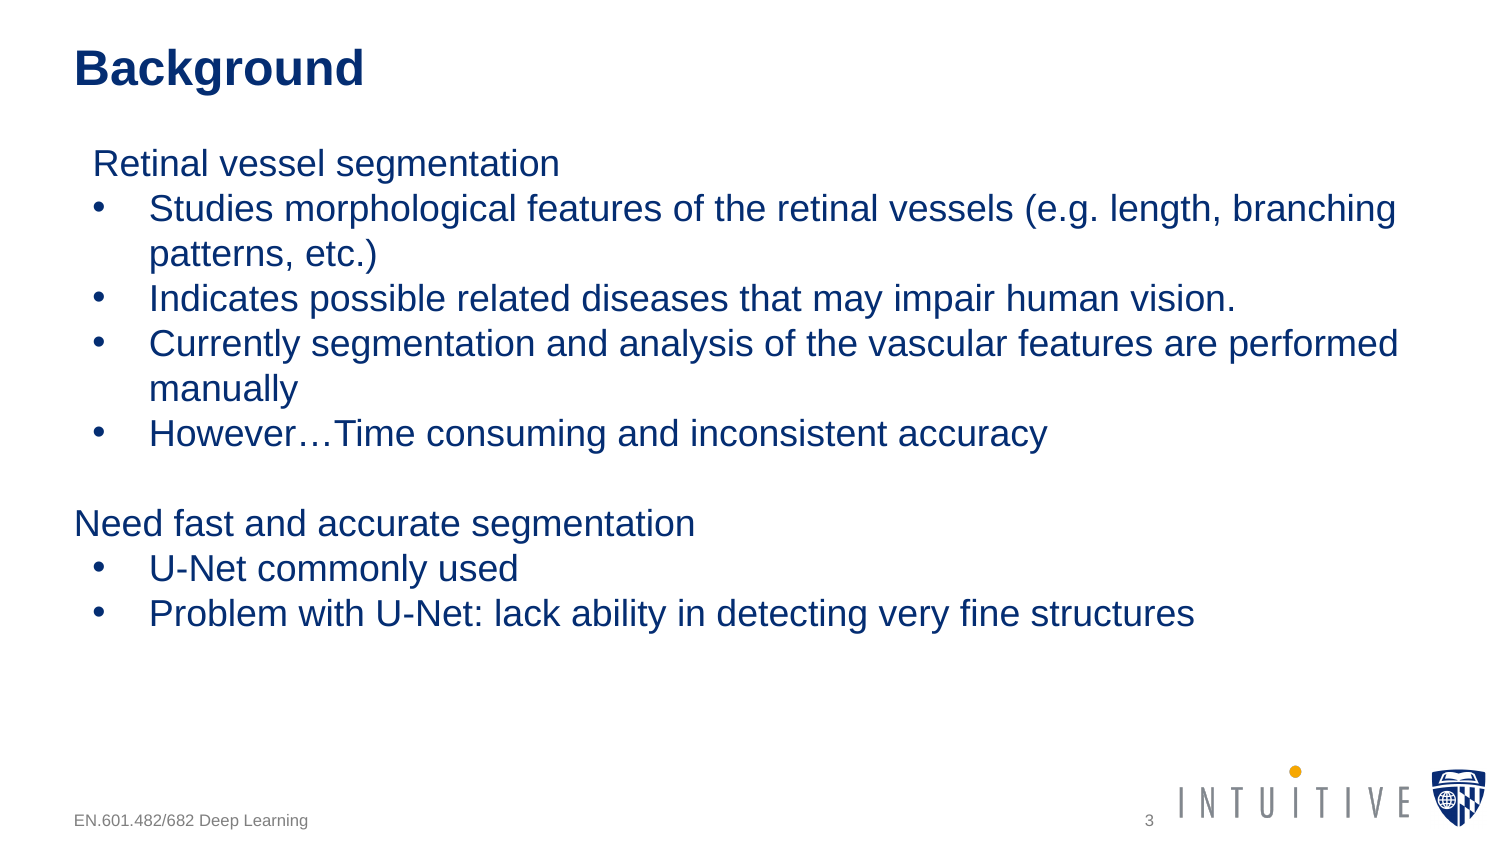

# Background
Retinal vessel segmentation
Studies morphological features of the retinal vessels (e.g. length, branching patterns, etc.)
Indicates possible related diseases that may impair human vision.
Currently segmentation and analysis of the vascular features are performed manually
However…Time consuming and inconsistent accuracy

Need fast and accurate segmentation
U-Net commonly used
Problem with U-Net: lack ability in detecting very fine structures